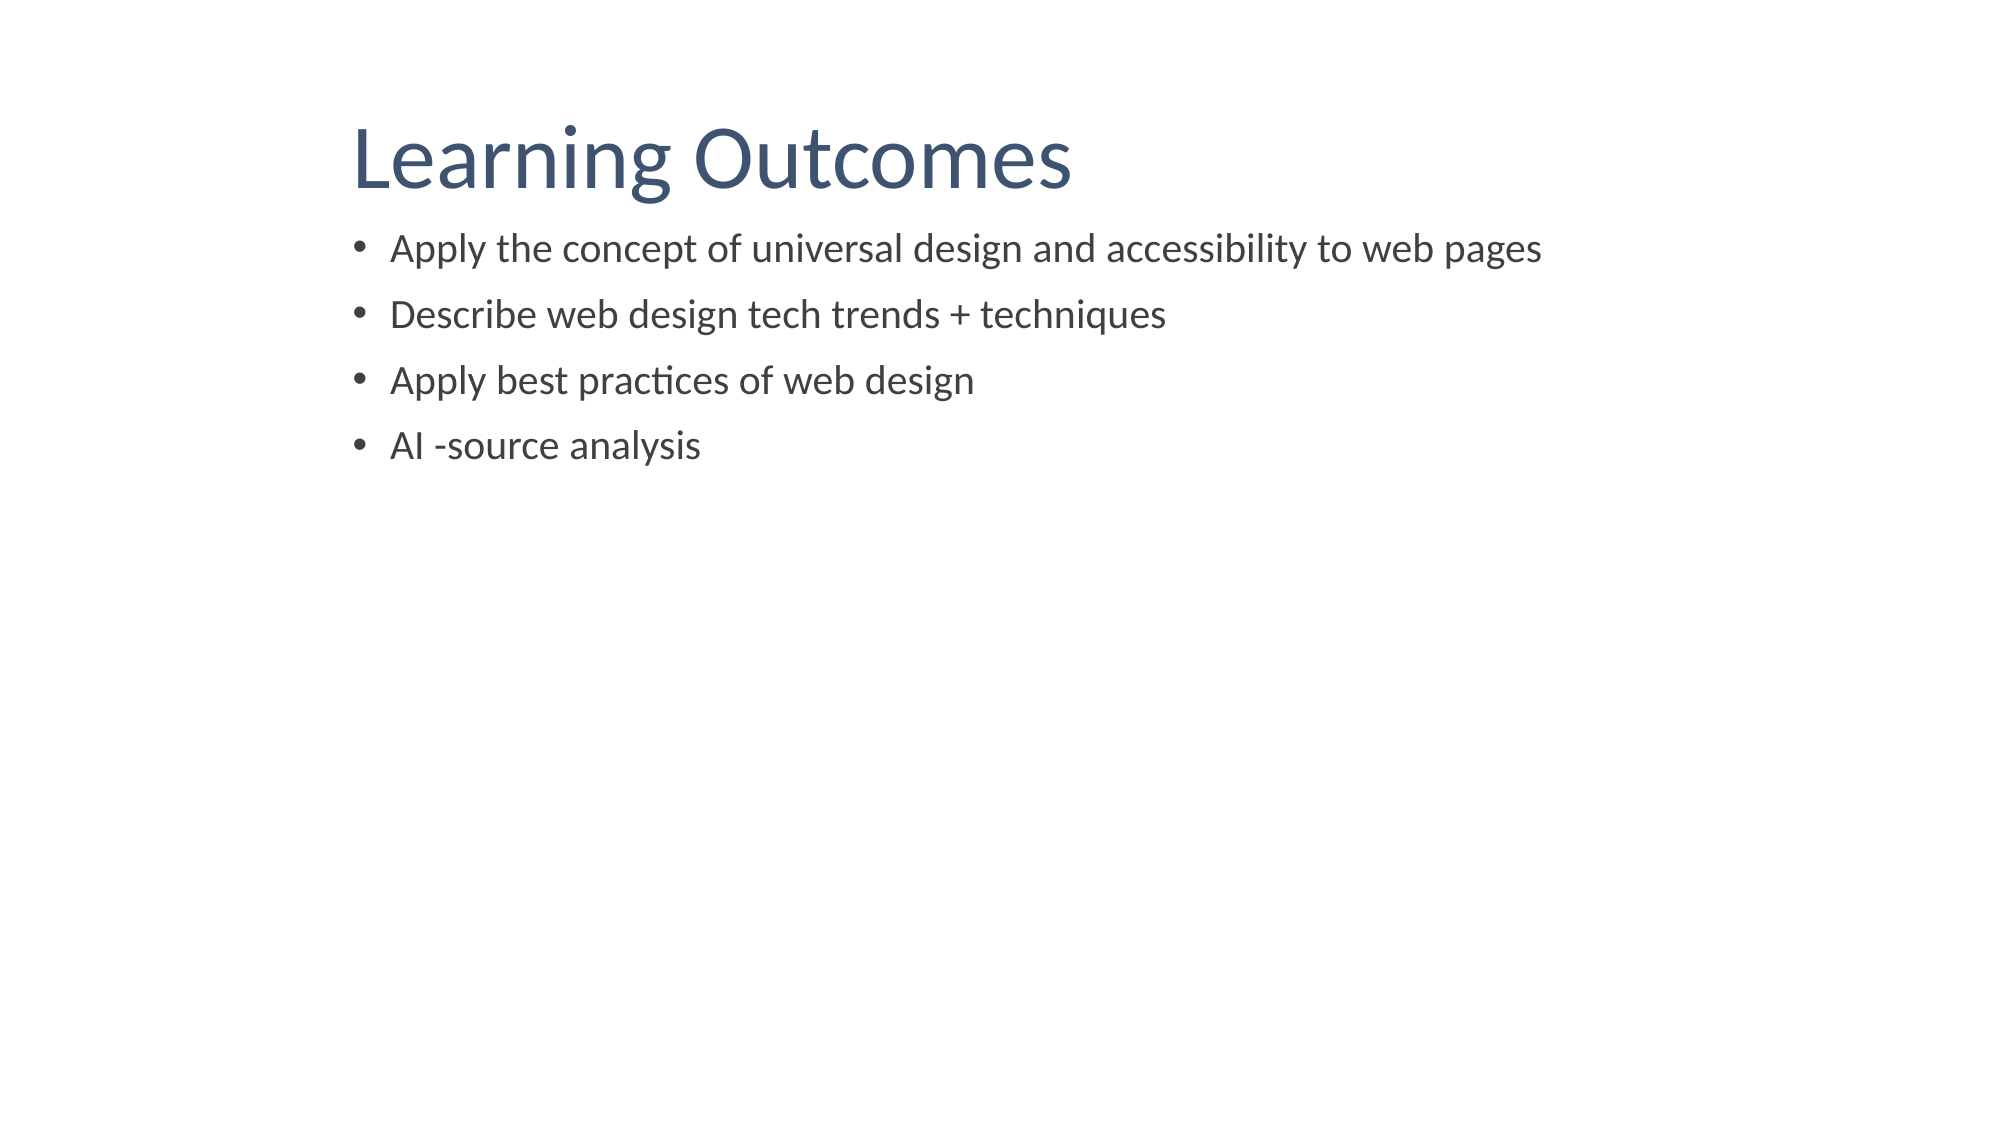

# Learning Outcomes
Apply the concept of universal design and accessibility to web pages
Describe web design tech trends + techniques
Apply best practices of web design
AI -source analysis